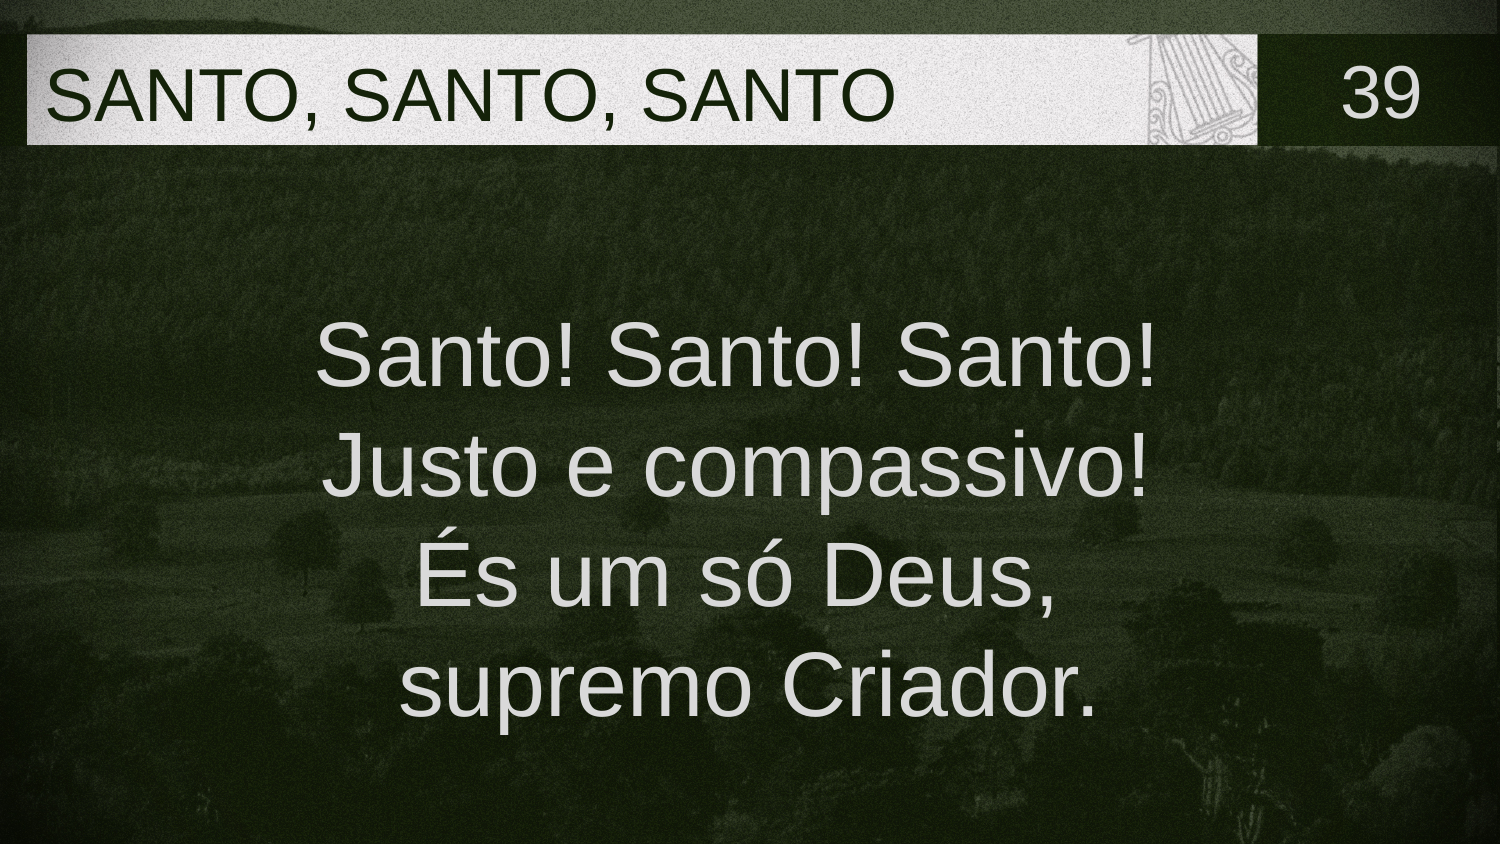

# SANTO, SANTO, SANTO
39
Santo! Santo! Santo!
Justo e compassivo!
És um só Deus,
supremo Criador.